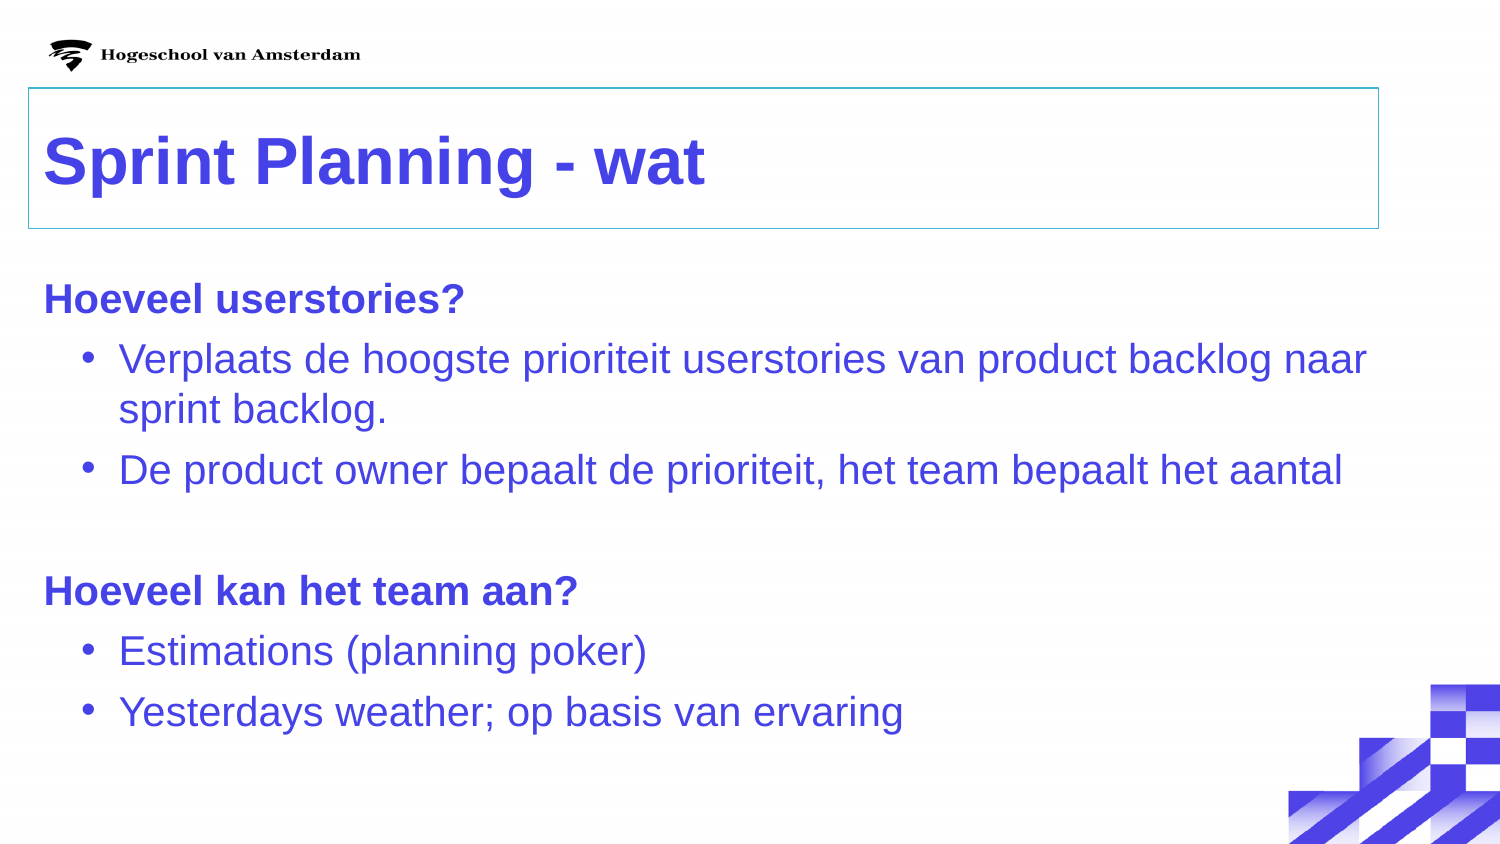

# Sprint Planning - wat
Hoeveel userstories?
Verplaats de hoogste prioriteit userstories van product backlog naar sprint backlog.
De product owner bepaalt de prioriteit, het team bepaalt het aantal

Hoeveel kan het team aan?
Estimations (planning poker)
Yesterdays weather; op basis van ervaring